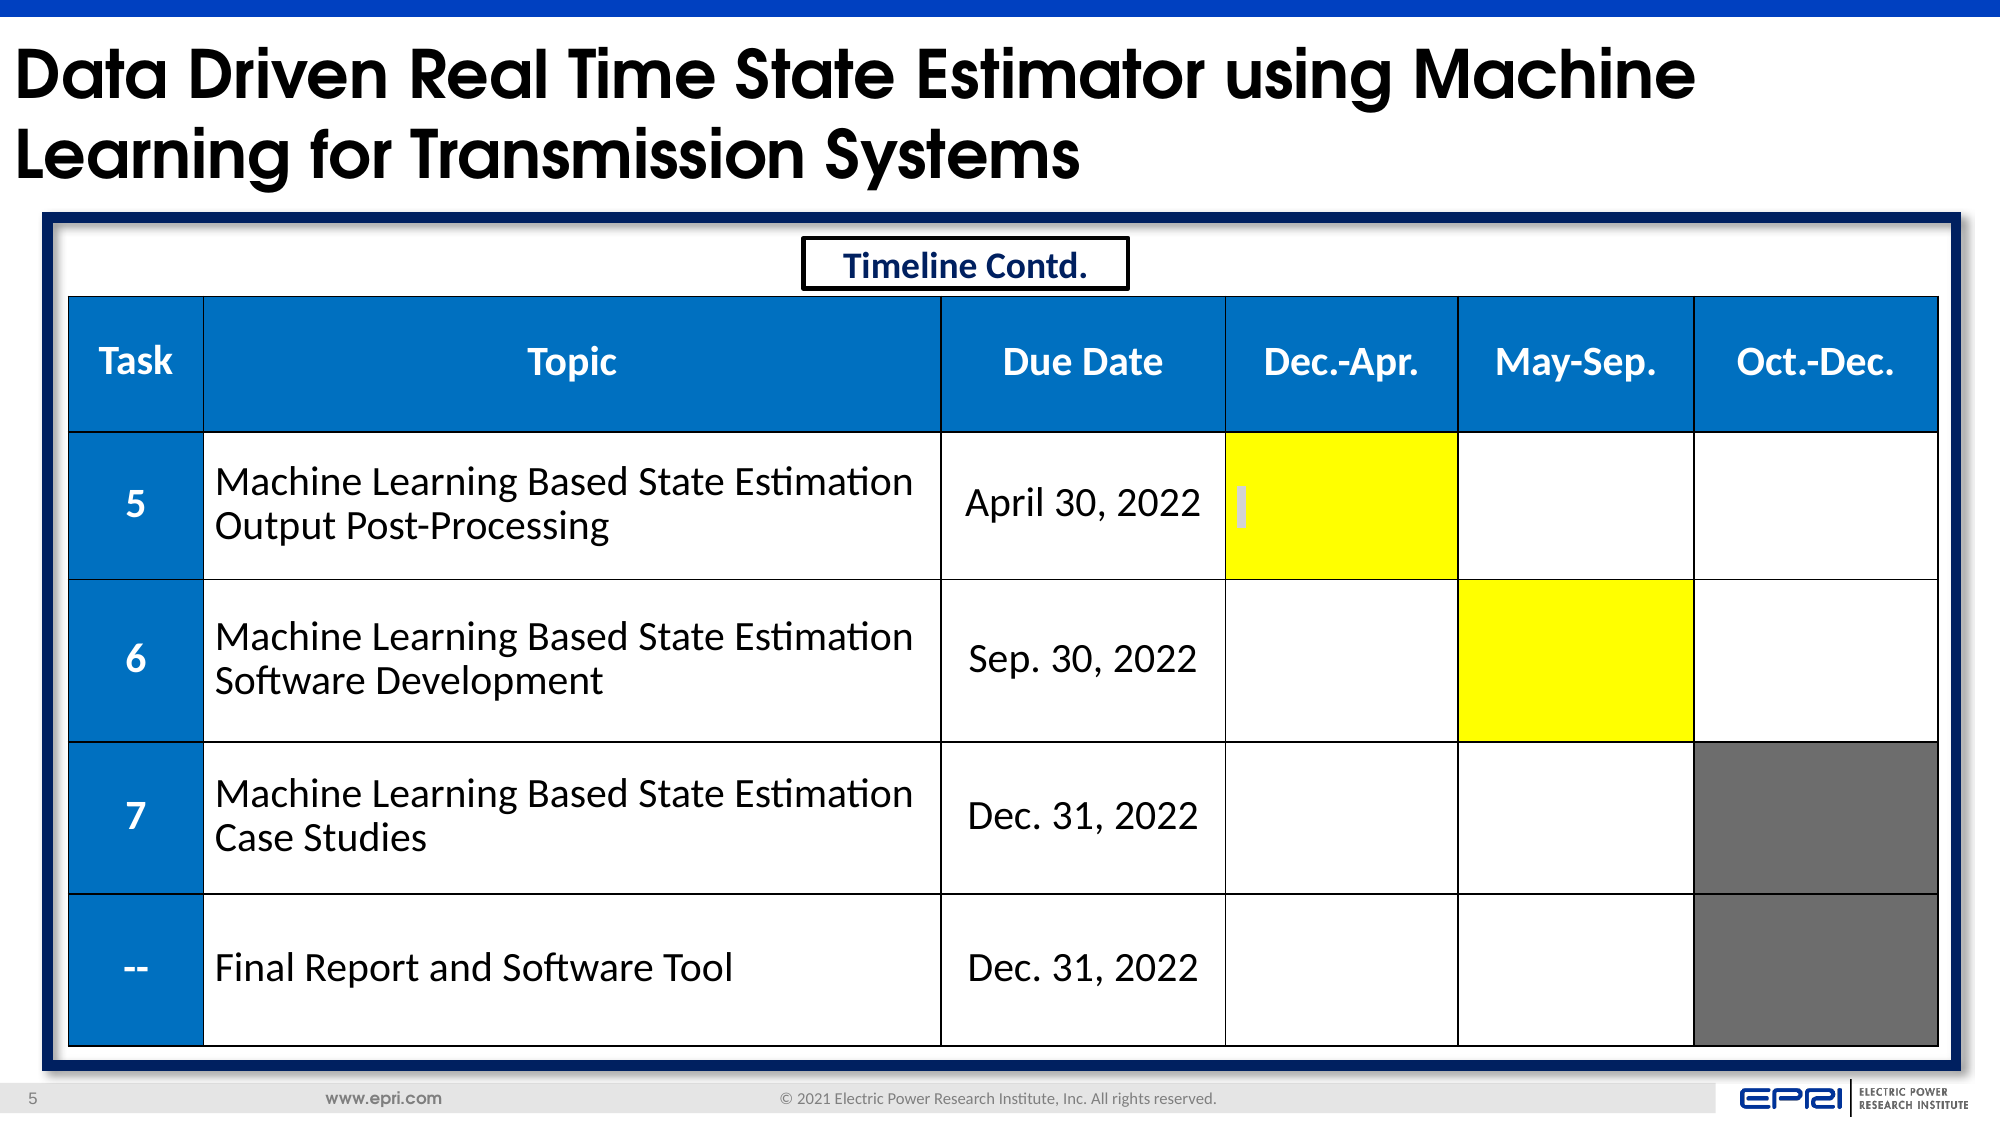

Data Driven Real Time State Estimator using Machine Learning for Transmission Systems

Timeline Contd.
| Task | Topic | Due Date | Dec.-Apr. | May-Sep. | Oct.-Dec. |
| --- | --- | --- | --- | --- | --- |
| 5 | Machine Learning Based State Estimation Output Post-Processing | April 30, 2022 |  |  |  |
| 6 | Machine Learning Based State Estimation Software Development | Sep. 30, 2022 |  |  |  |
| 7 | Machine Learning Based State Estimation Case Studies | Dec. 31, 2022 |  |  |  |
| -- | Final Report and Software Tool | Dec. 31, 2022 |  |  |  |